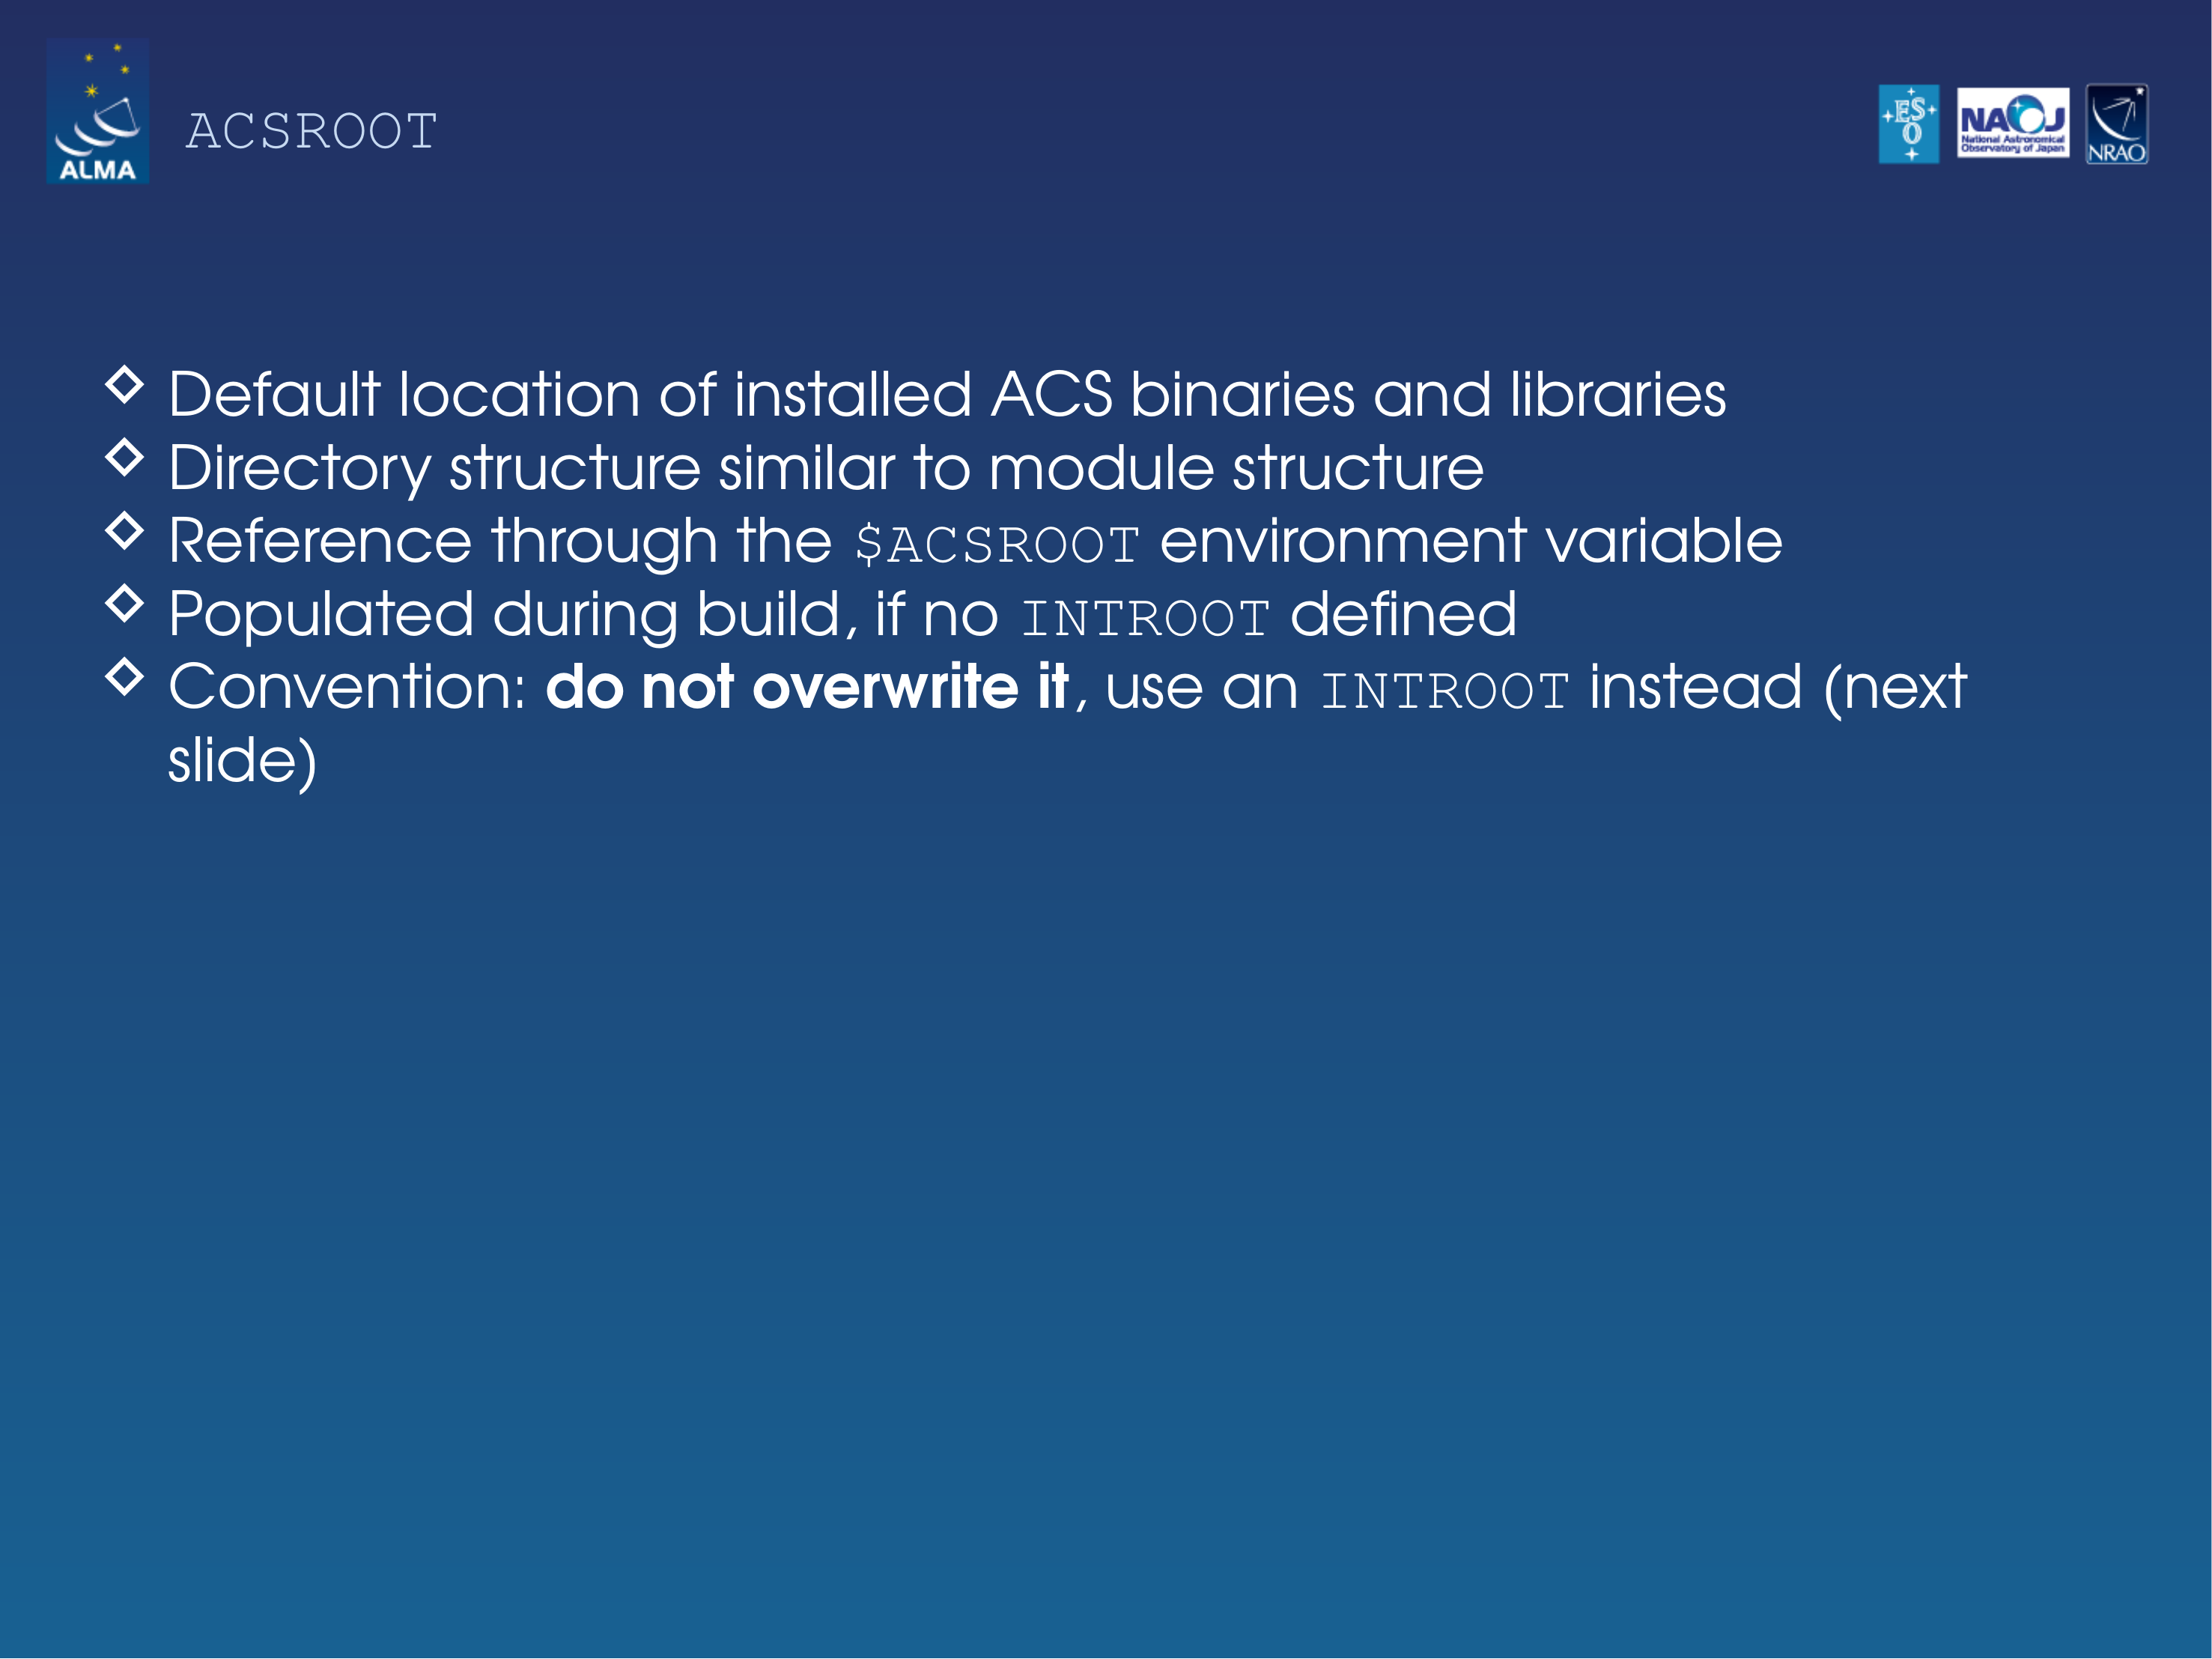

# ACSROOT
Default location of installed ACS binaries and libraries
Directory structure similar to module structure
Reference through the $ACSROOT environment variable
Populated during build, if no INTROOT defined
Convention: do not overwrite it, use an INTROOT instead (next slide)